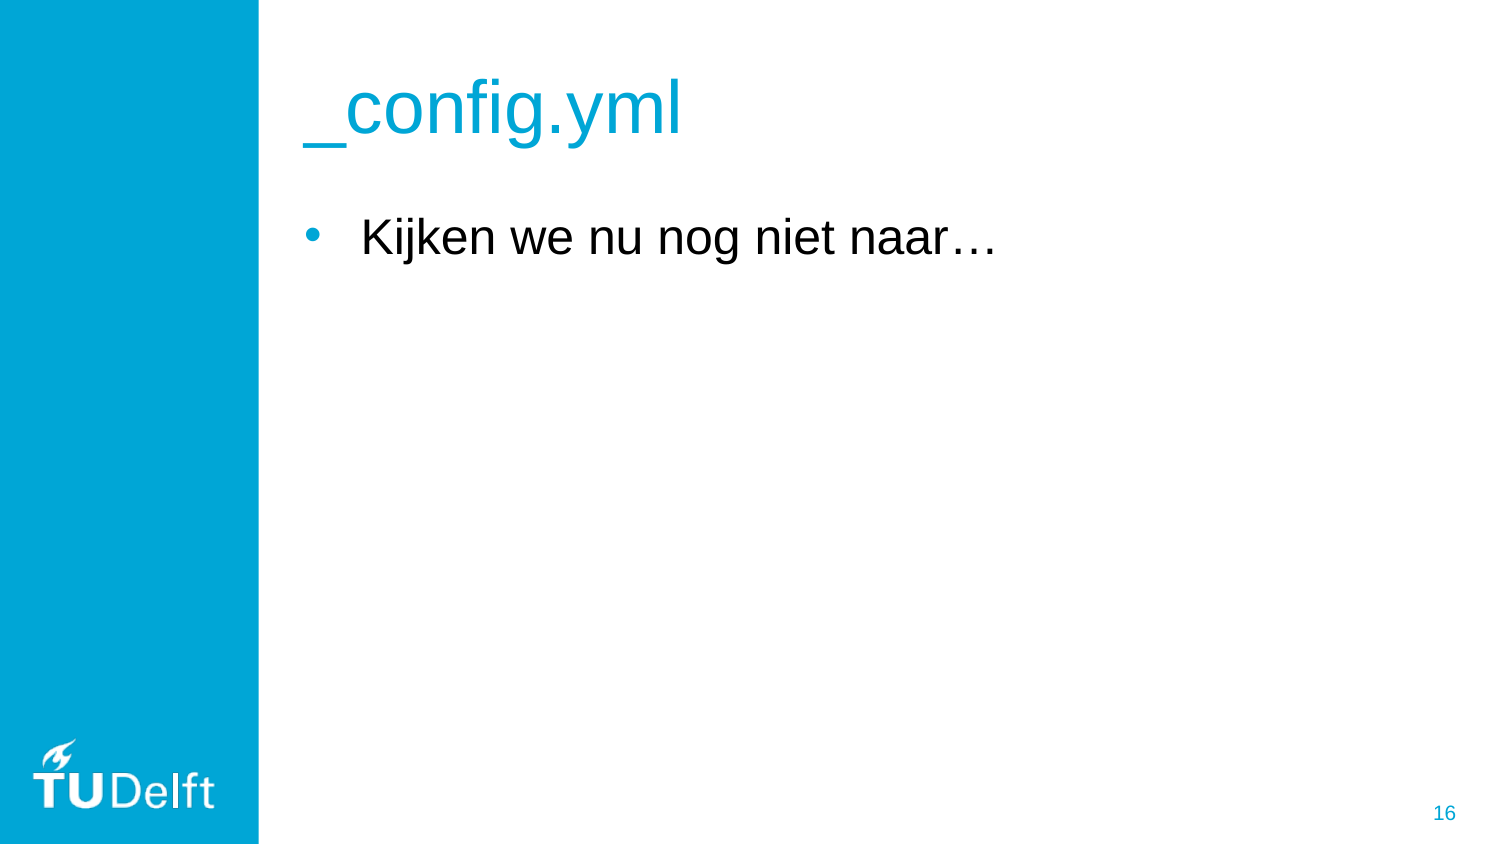

# _config.yml
Kijken we nu nog niet naar…